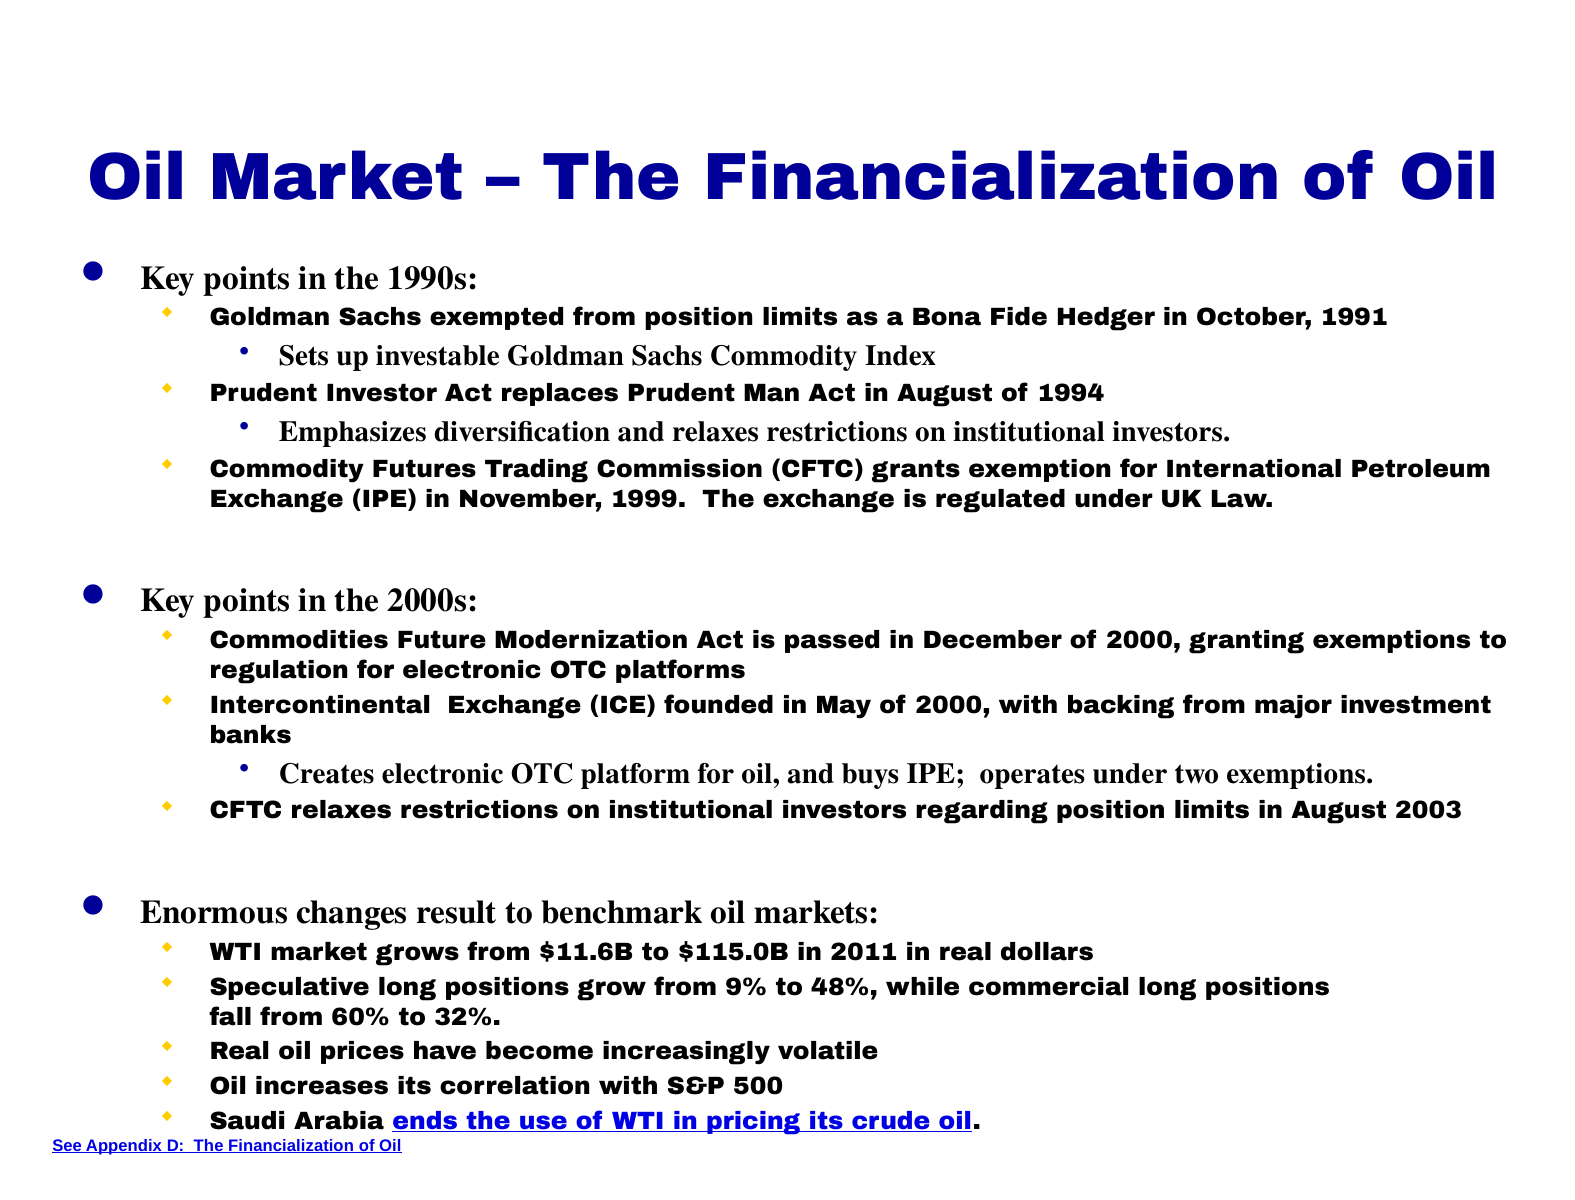

# Oil Market – The Financialization of Oil
Key points in the 1990s:
Goldman Sachs exempted from position limits as a Bona Fide Hedger in October, 1991
Sets up investable Goldman Sachs Commodity Index
Prudent Investor Act replaces Prudent Man Act in August of 1994
Emphasizes diversification and relaxes restrictions on institutional investors.
Commodity Futures Trading Commission (CFTC) grants exemption for International Petroleum Exchange (IPE) in November, 1999.  The exchange is regulated under UK Law.

Key points in the 2000s:
Commodities Future Modernization Act is passed in December of 2000, granting exemptions to regulation for electronic OTC platforms
Intercontinental  Exchange (ICE) founded in May of 2000, with backing from major investment banks
Creates electronic OTC platform for oil, and buys IPE;  operates under two exemptions.
CFTC relaxes restrictions on institutional investors regarding position limits in August 2003

Enormous changes result to benchmark oil markets:
WTI market grows from $11.6B to $115.0B in 2011 in real dollars
Speculative long positions grow from 9% to 48%, while commercial long positions                     fall from 60% to 32%.
Real oil prices have become increasingly volatile
Oil increases its correlation with S&P 500
Saudi Arabia ends the use of WTI in pricing its crude oil.

See Appendix D:  The Financialization of Oil